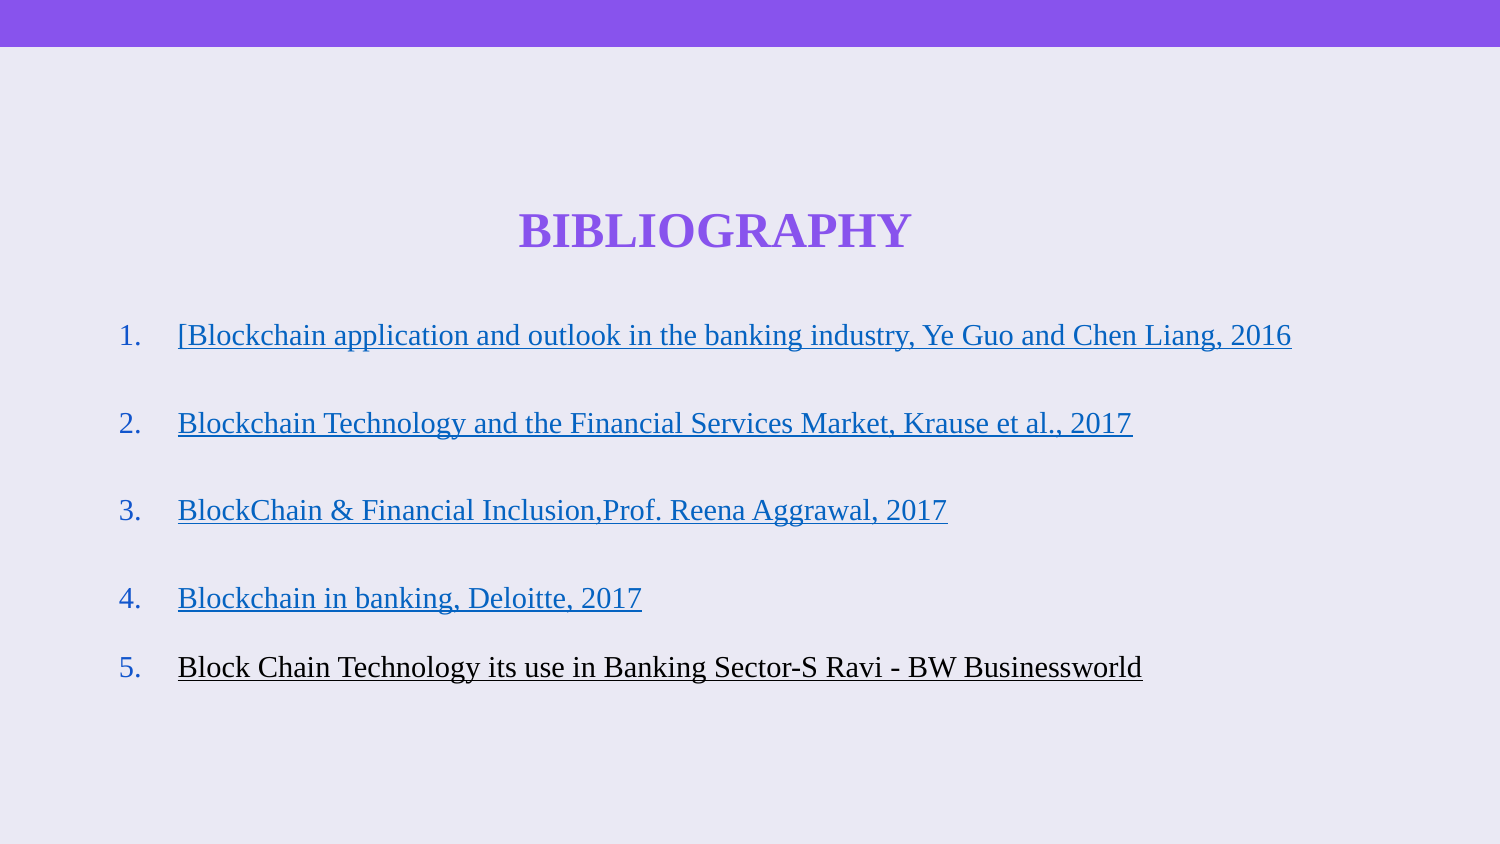

# BIBLIOGRAPHY
[Blockchain application and outlook in the banking industry, Ye Guo and Chen Liang, 2016
Blockchain Technology and the Financial Services Market, Krause et al., 2017
BlockChain & Financial Inclusion,Prof. Reena Aggrawal, 2017
Blockchain in banking, Deloitte, 2017
Block Chain Technology its use in Banking Sector-S Ravi - BW Businessworld